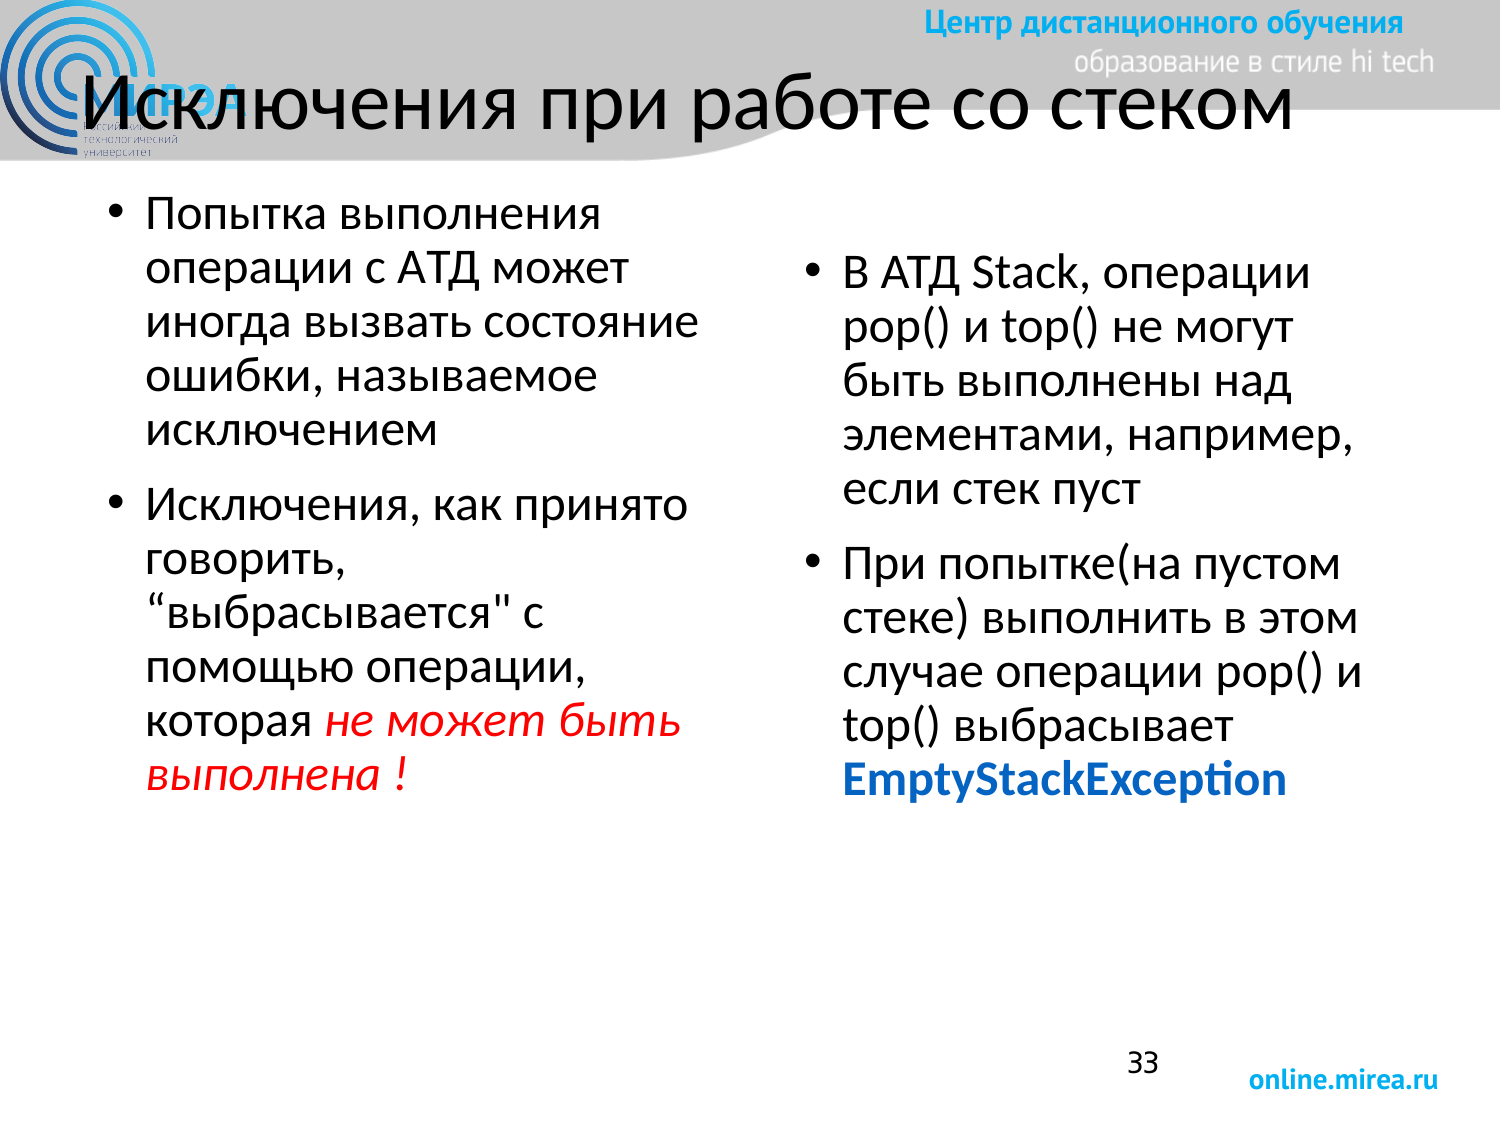

# Исключения при работе со стеком
Попытка выполнения операции с AТД может иногда вызвать состояние ошибки, называемое исключением
Исключения, как принято говорить, “выбрасывается" с помощью операции, которая не может быть выполнена !
В АТД Stack, операции pop() и top() не могут быть выполнены над элементами, например, если стек пуст
При попытке(на пустом стеке) выполнить в этом случае операции pop() и top() выбрасывает EmptyStackException
33